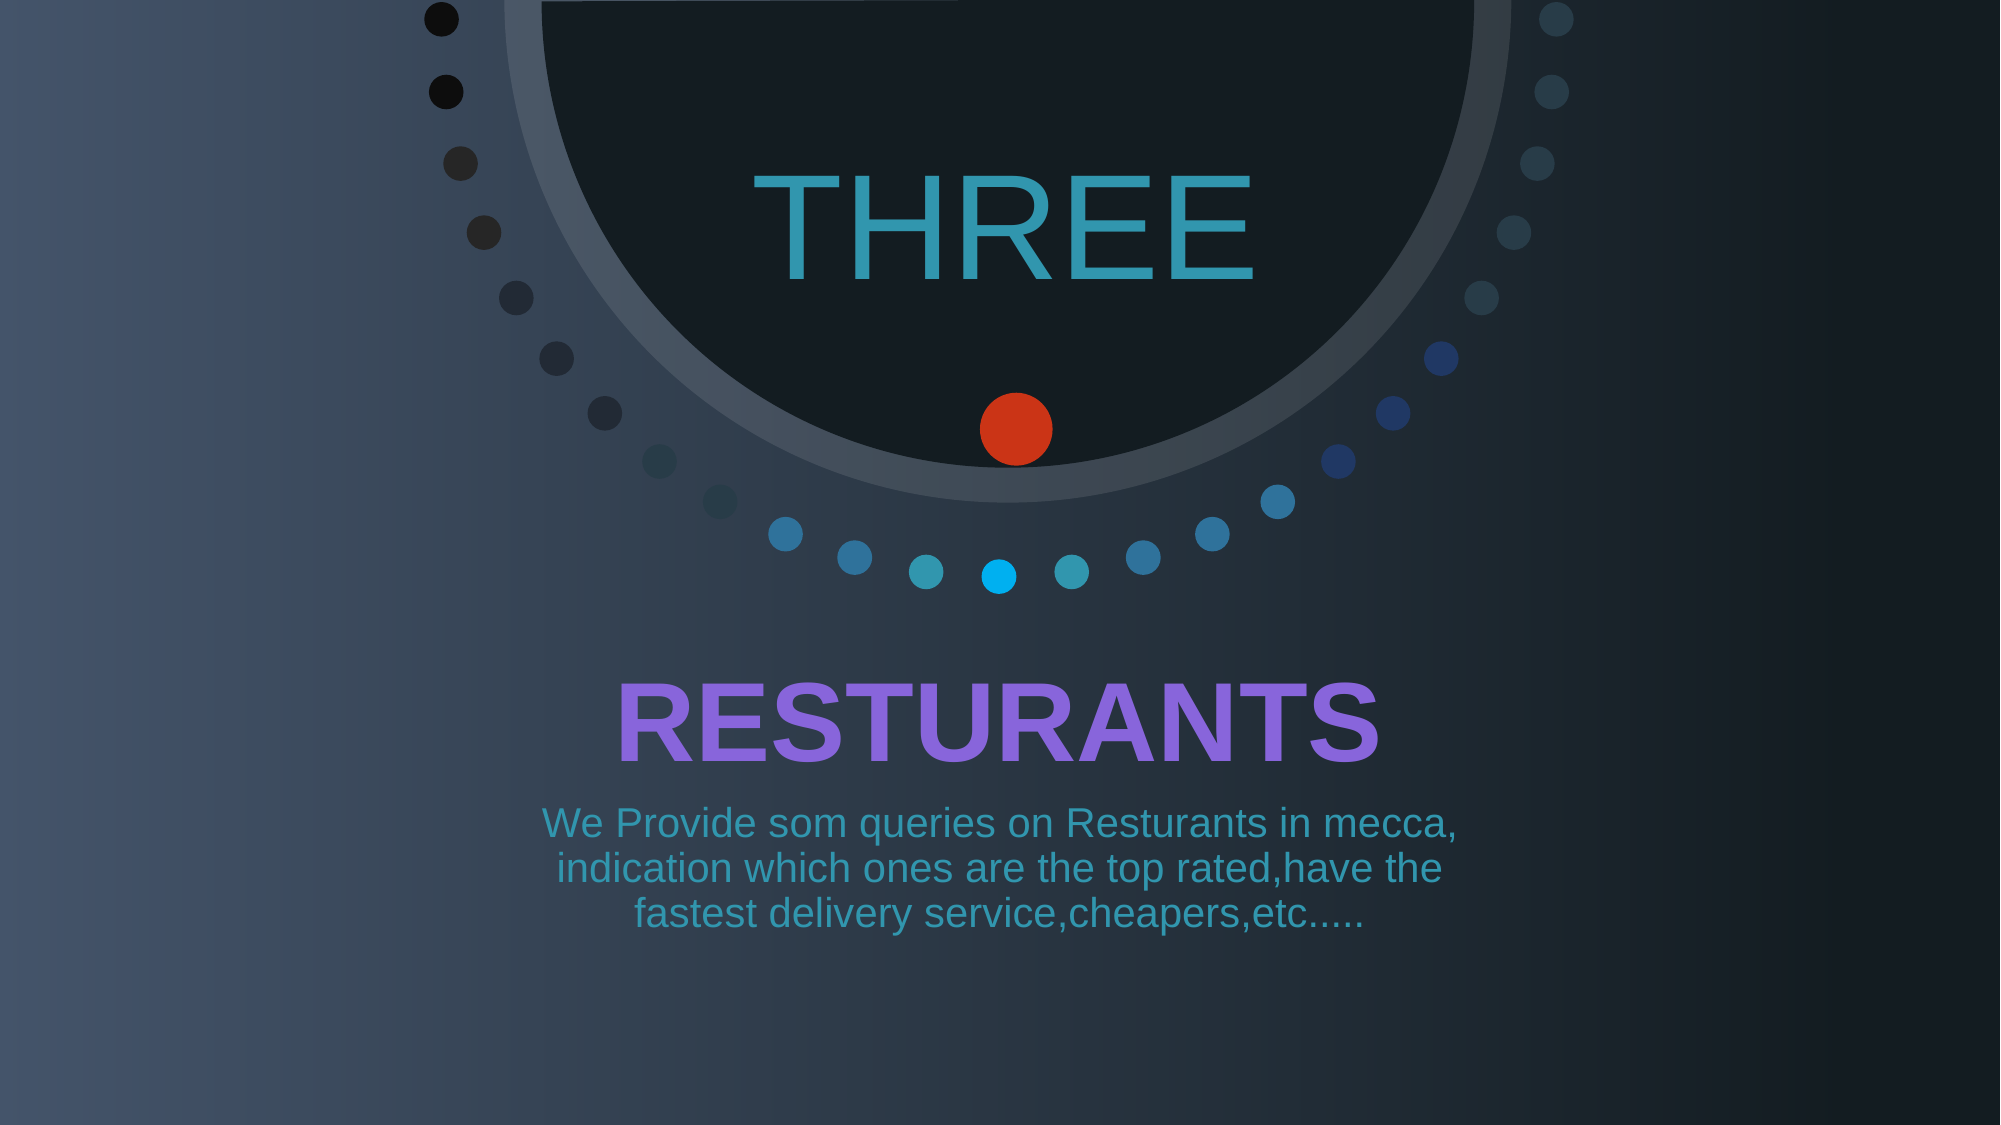

THREE
# RESTURANTS
We Provide som queries on Resturants in mecca, indication which ones are the top rated,have the fastest delivery service,cheapers,etc.....